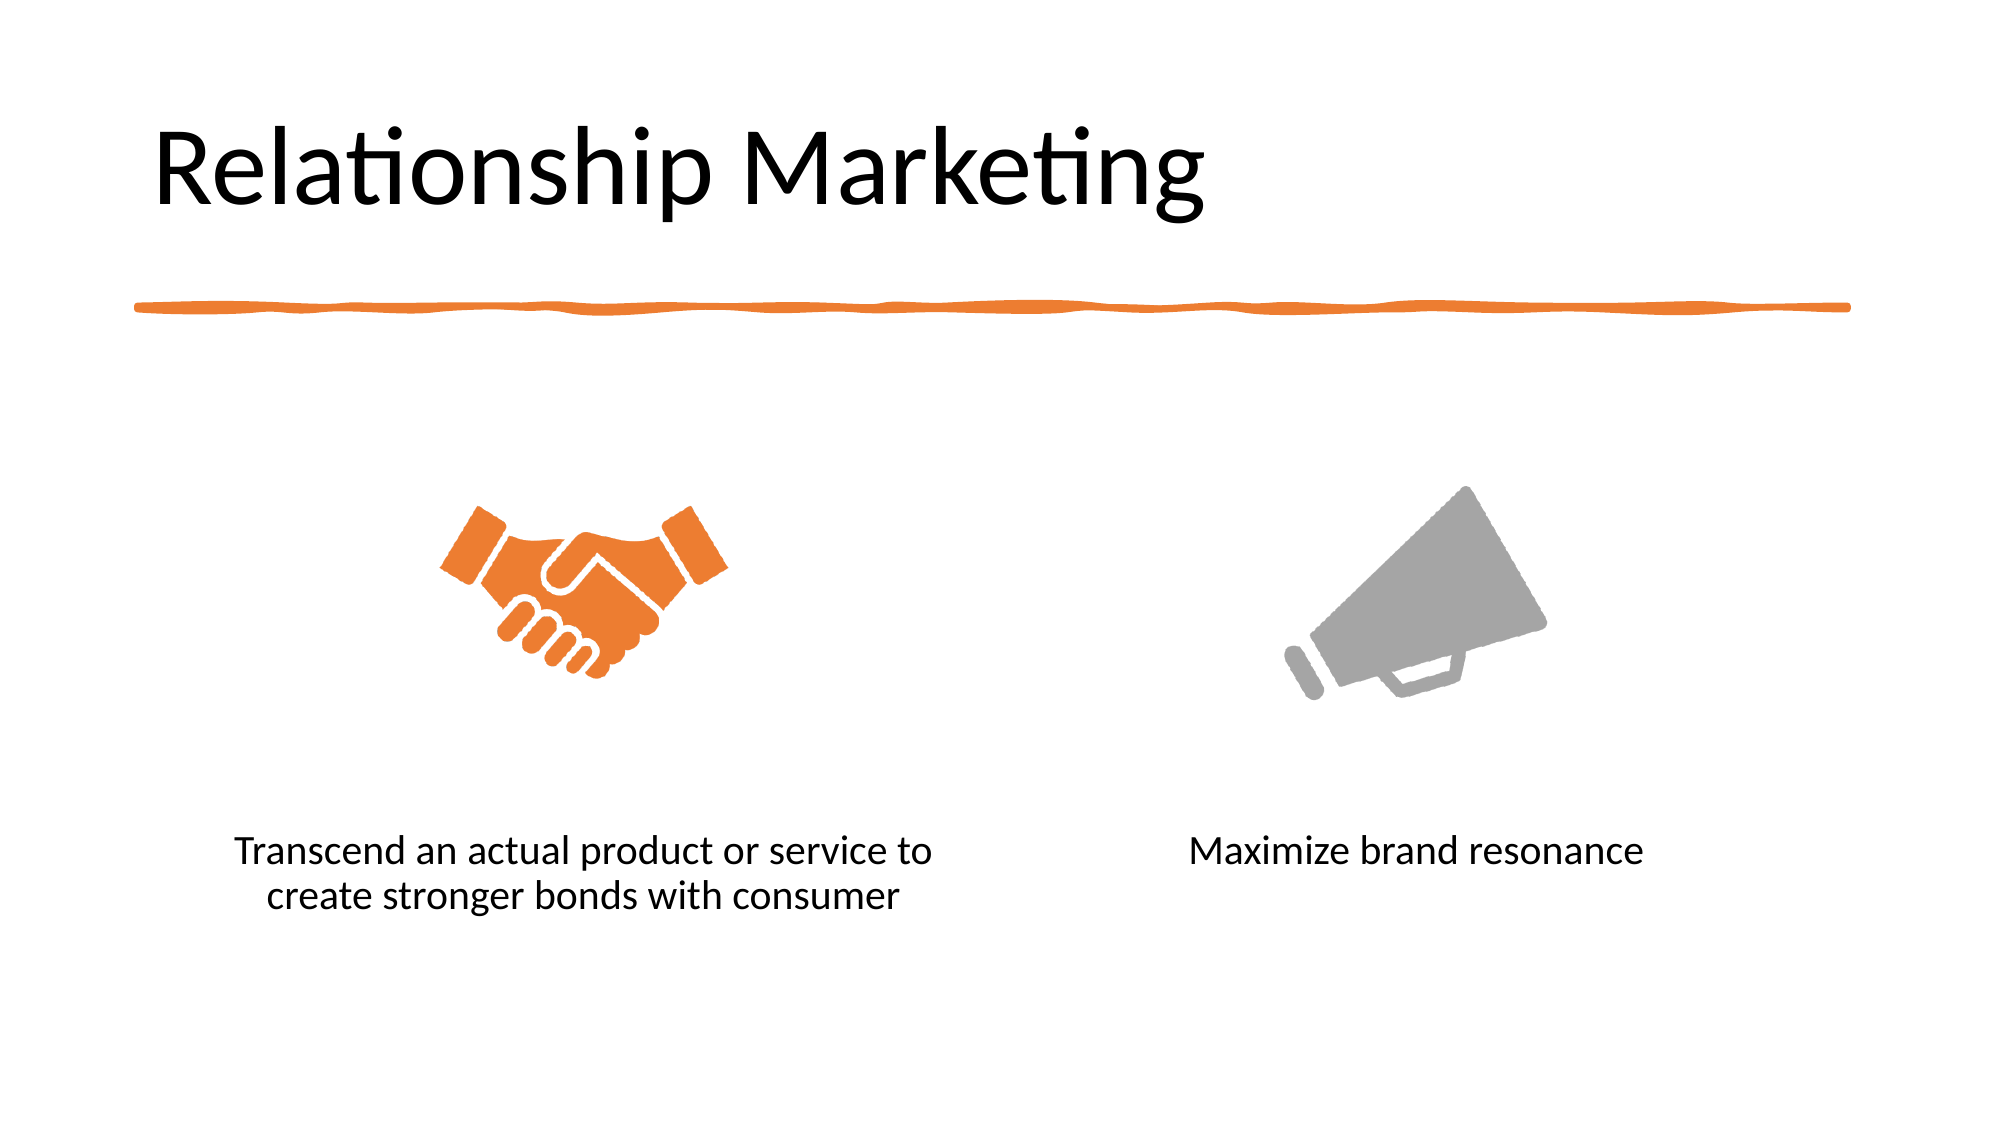

# Relationship Marketing

Transcend an actual product or service to create stronger bonds with consumer
Maximize brand resonance